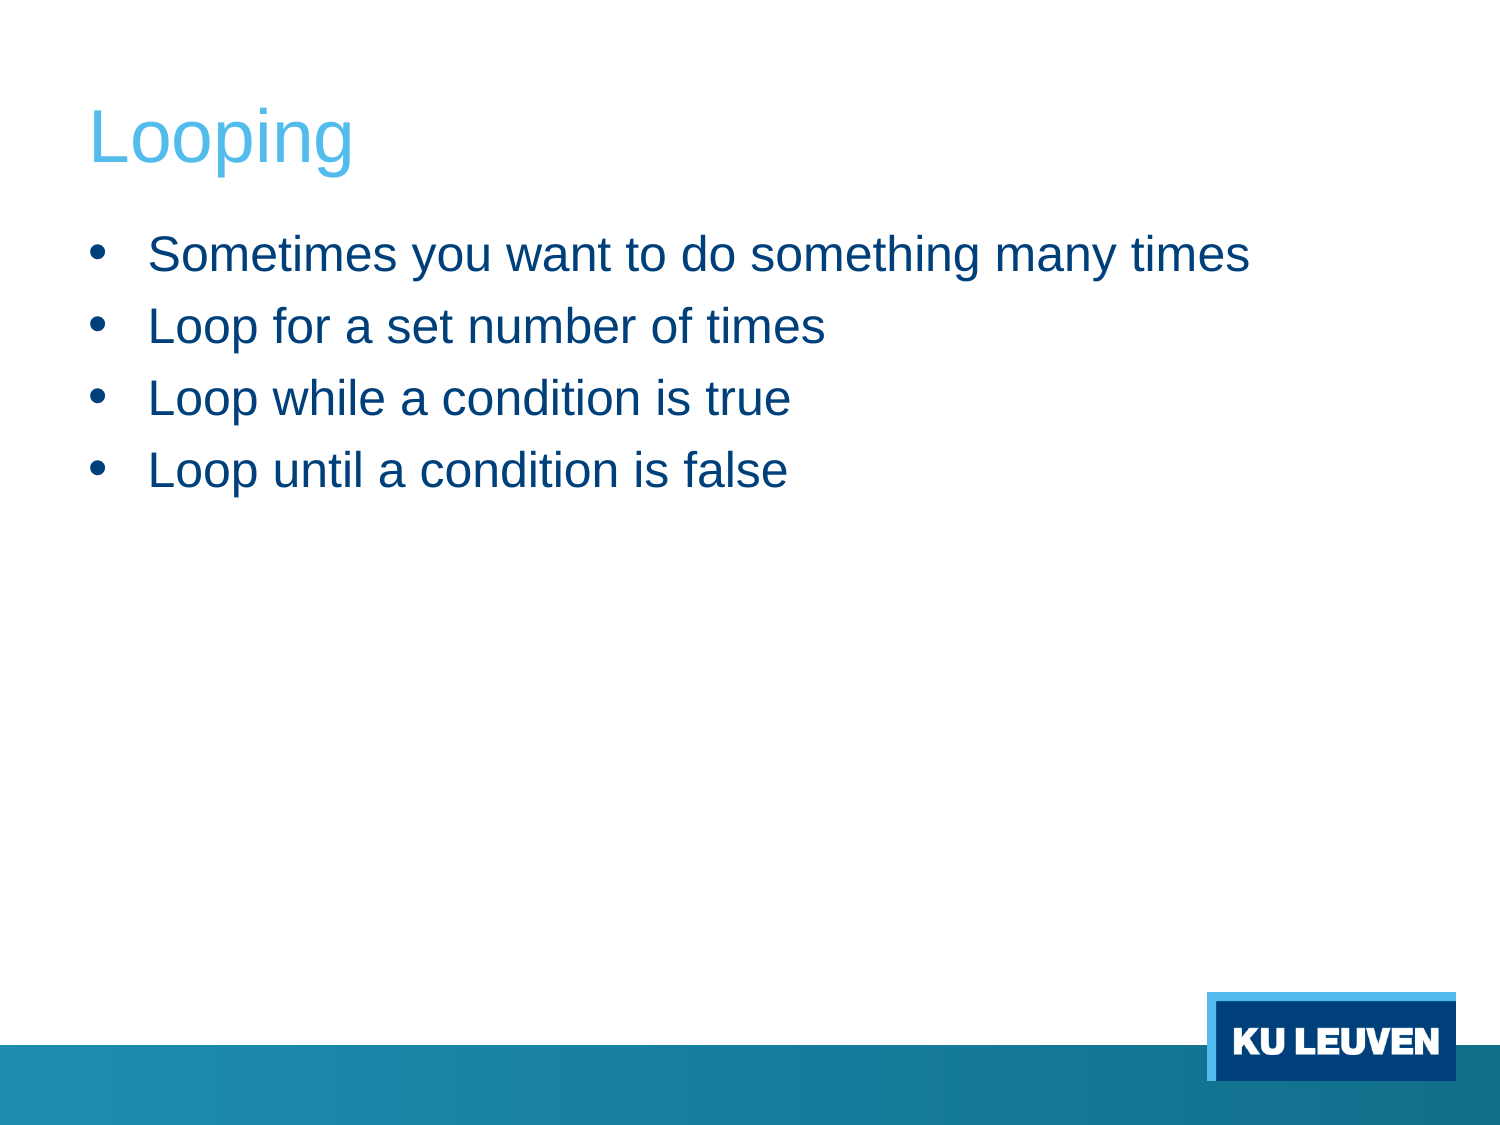

# Looping
Sometimes you want to do something many times
Loop for a set number of times
Loop while a condition is true
Loop until a condition is false